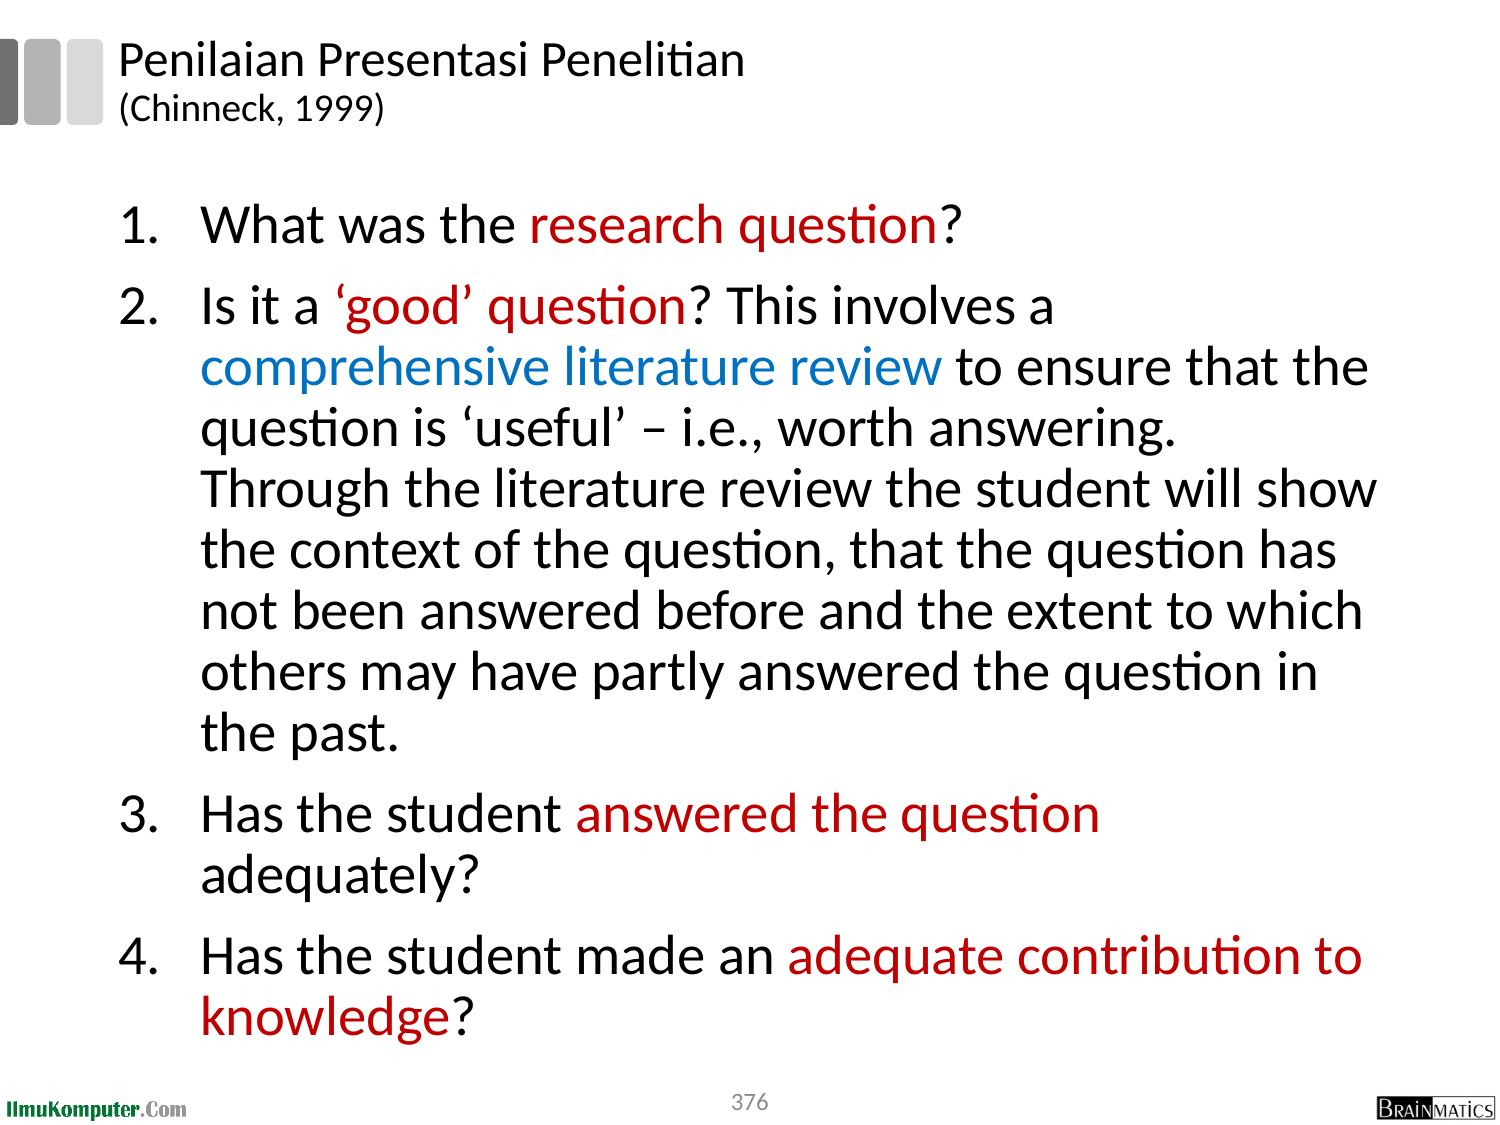

# Penilaian Presentasi Penelitian (Chinneck, 1999)
What was the research question?
Is it a ‘good’ question? This involves a comprehensive literature review to ensure that the question is ‘useful’ – i.e., worth answering. Through the literature review the student will show the context of the question, that the question has not been answered before and the extent to which others may have partly answered the question in the past.
Has the student answered the question adequately?
Has the student made an adequate contribution to knowledge?

376